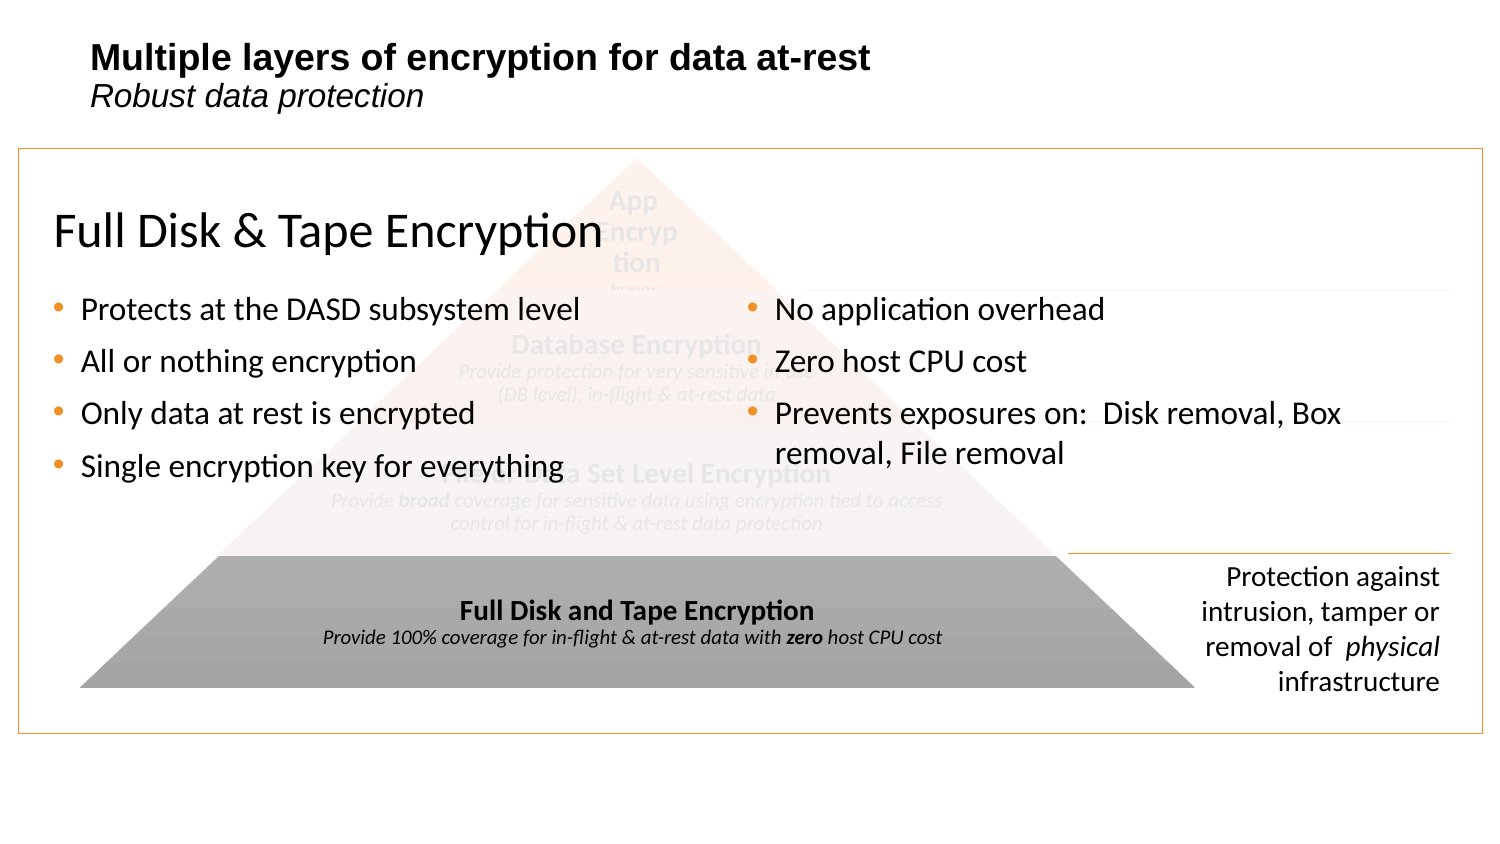

# Multiple layers of encryption for data at-rest Robust data protection

App
Encryption
hyper-sensitive data
Database Encryption
Provide protection for very sensitive in-use (DB level), in-flight & at-rest data
File or Data Set Level Encryption
Provide broad coverage for sensitive data using encryption tied to access control for in-flight & at-rest data protection
Full Disk & Tape
Provide 100% coverage for in-flight & at-rest data with zero host CPU cost
Data protection & privacy provided and managed by the application… encryption of sensitive data when lower levels of encryption not available or suitable
Full Disk & Tape Encryption
Protects at the DASD subsystem level
All or nothing encryption
Only data at rest is encrypted
Single encryption key for everything
No application overhead
Zero host CPU cost
Prevents exposures on:  Disk removal, Box removal, File removal
Granular protection & privacy managed by database… selective encryption & granular key management control of sensitive data
Broad protection & privacy managed by OS… ability to eliminate storage admins from compliance scope

Full Disk and Tape Encryption
Provide 100% coverage for in-flight & at-rest data with zero host CPU cost
Protection against intrusion, tamper or removal of  physical infrastructure
Protection against intrusion, tamper or removal of  physical infrastructure
Coverage